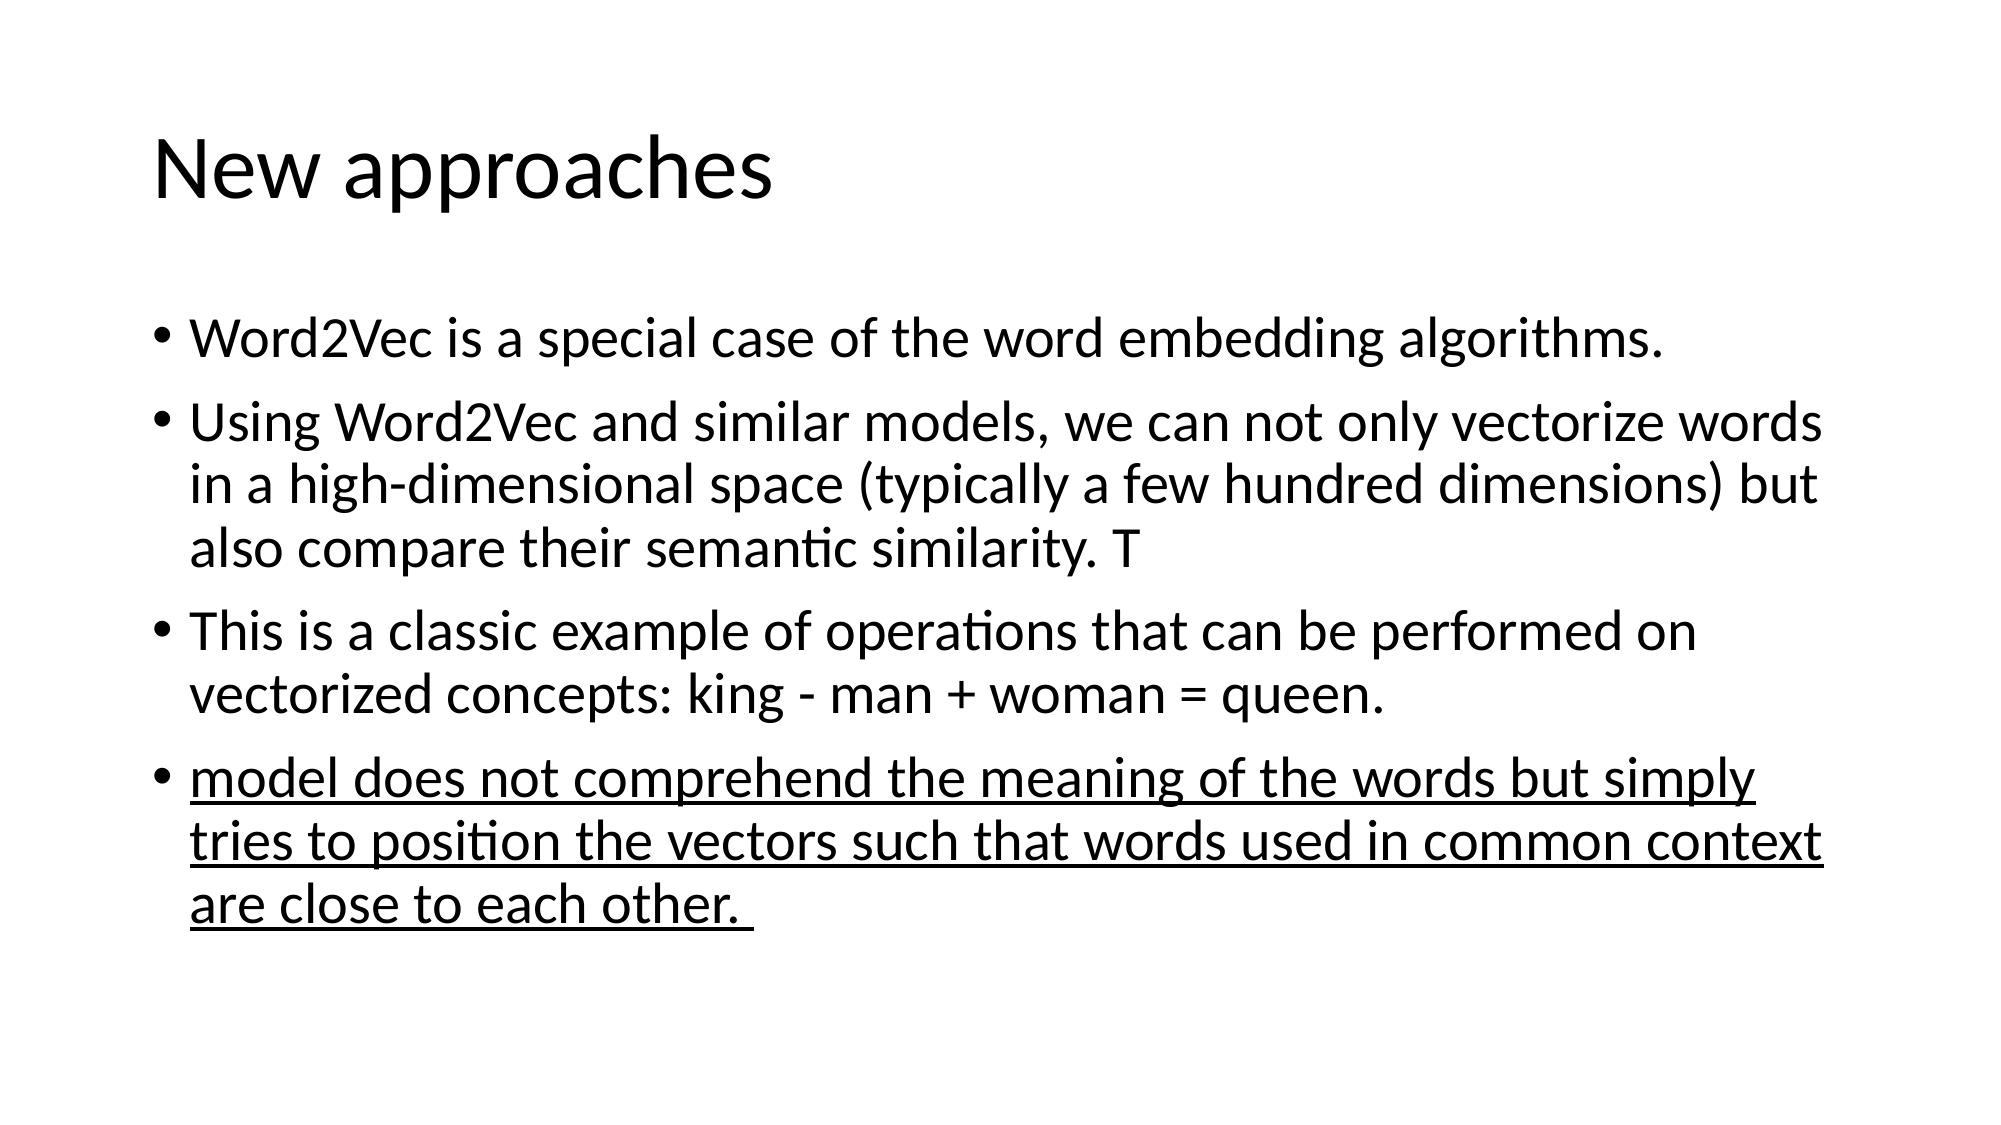

# New approaches
Word2Vec is a special case of the word embedding algorithms.
Using Word2Vec and similar models, we can not only vectorize words in a high-dimensional space (typically a few hundred dimensions) but also compare their semantic similarity. T
This is a classic example of operations that can be performed on vectorized concepts: king - man + woman = queen.
model does not comprehend the meaning of the words but simply tries to position the vectors such that words used in common context are close to each other.